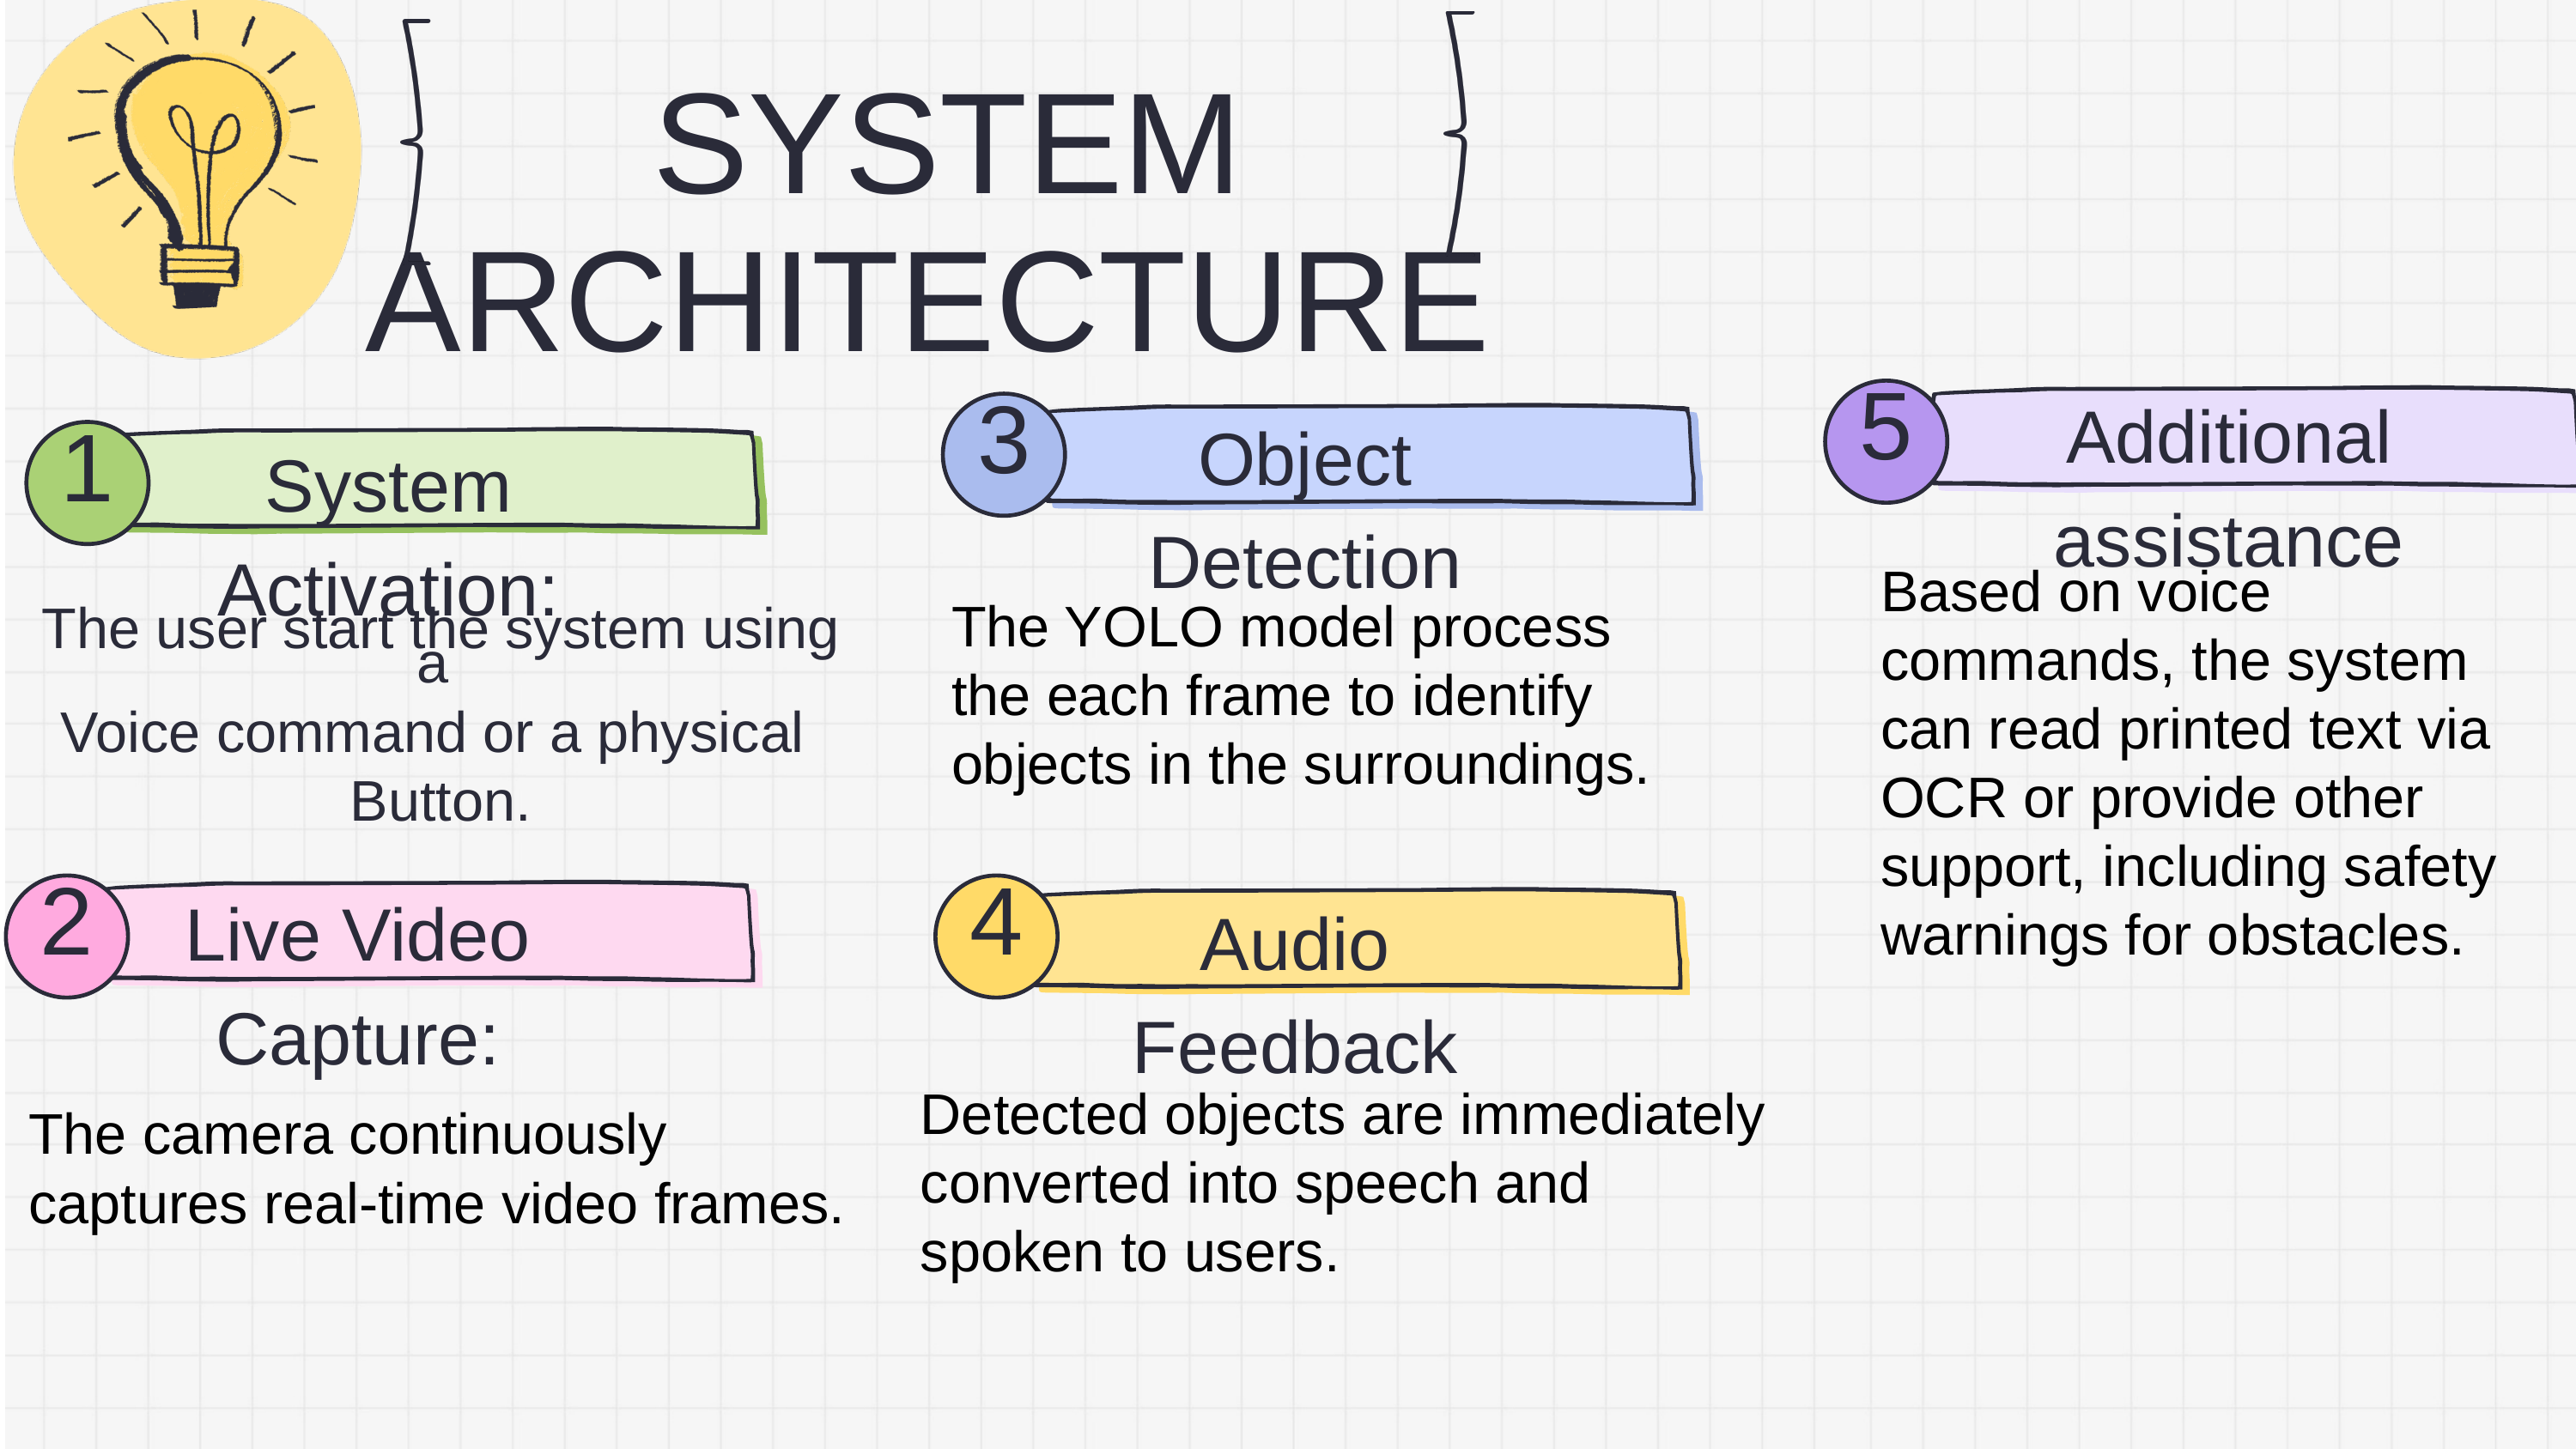

SYSTEM ARCHITECTURE
Additional assistance

5

3
Object Detection

1
System Activation:

Based on voice commands, the system can read printed text via OCR or provide other support, including safety warnings for obstacles.

The YOLO model process the each frame to identify objects in the surroundings.
The user start the system using a

Voice command or a physical

Button.
Live Video Capture:

2

4

Audio Feedback

Detected objects are immediately converted into speech and spoken to users.
The camera continuously captures real-time video frames.